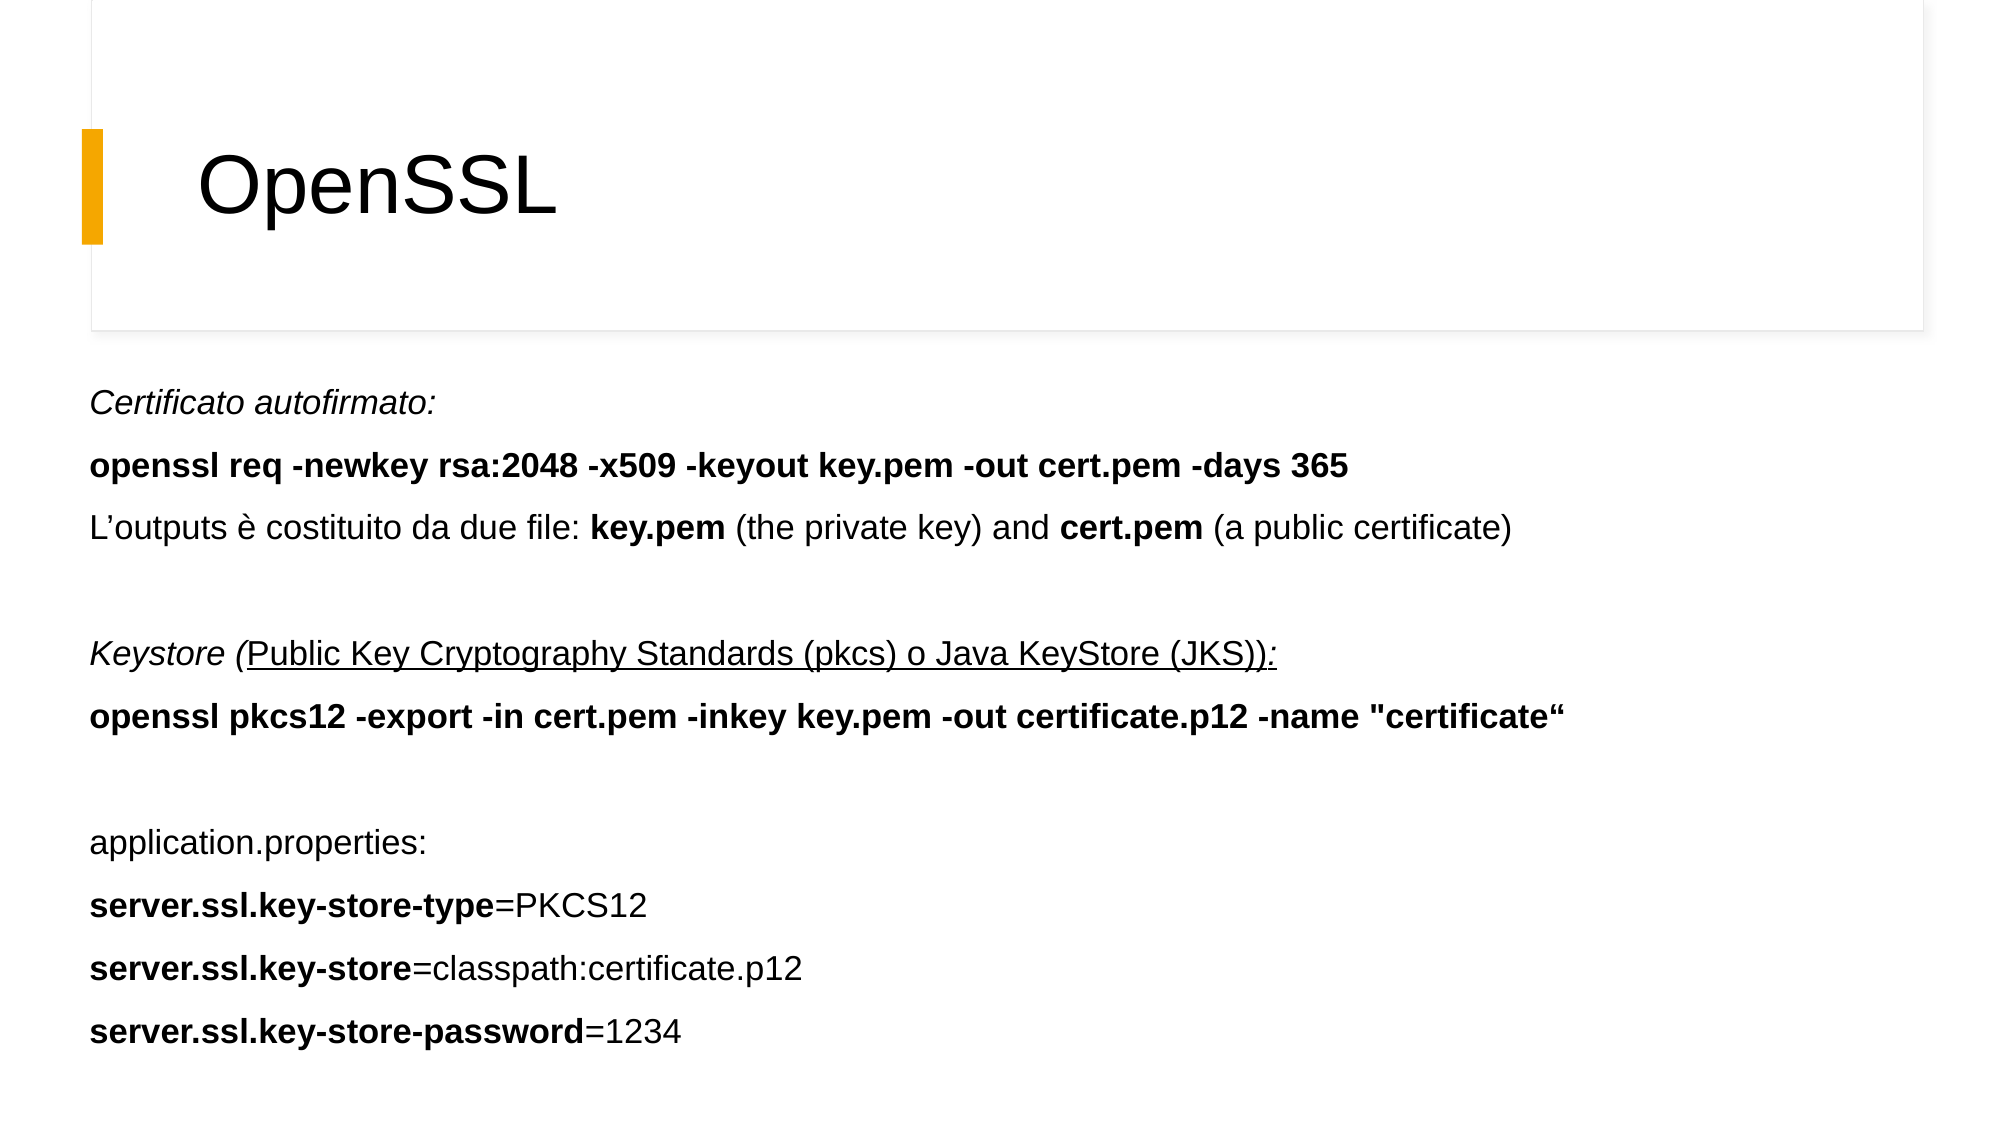

# OpenSSL
Certificato autofirmato:
openssl req -newkey rsa:2048 -x509 -keyout key.pem -out cert.pem -days 365
L’outputs è costituito da due file: key.pem (the private key) and cert.pem (a public certificate)

Keystore (Public Key Cryptography Standards (pkcs) o Java KeyStore (JKS)):
openssl pkcs12 -export -in cert.pem -inkey key.pem -out certificate.p12 -name "certificate“

application.properties:
server.ssl.key-store-type=PKCS12
server.ssl.key-store=classpath:certificate.p12
server.ssl.key-store-password=1234